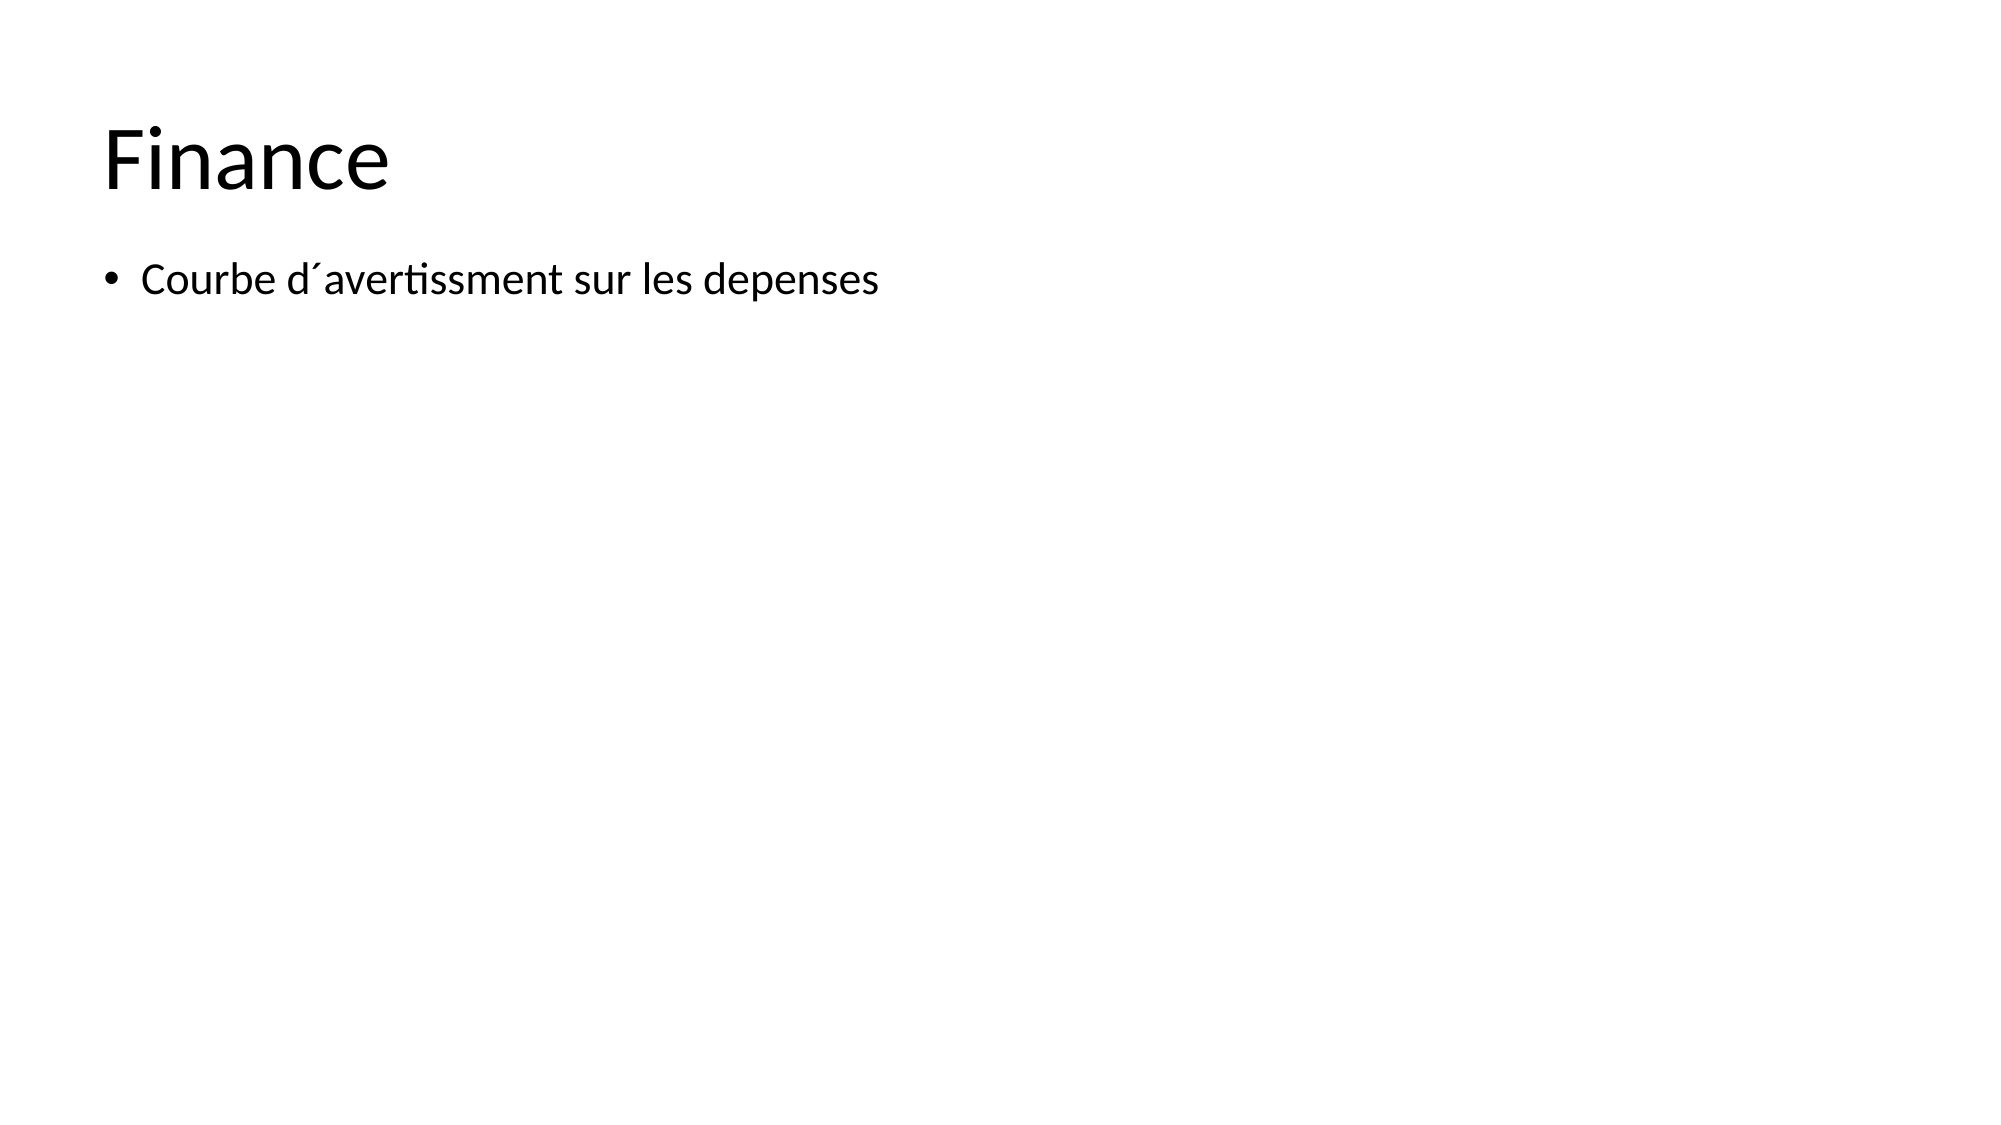

# Finance

Courbe d´avertissment sur les depenses